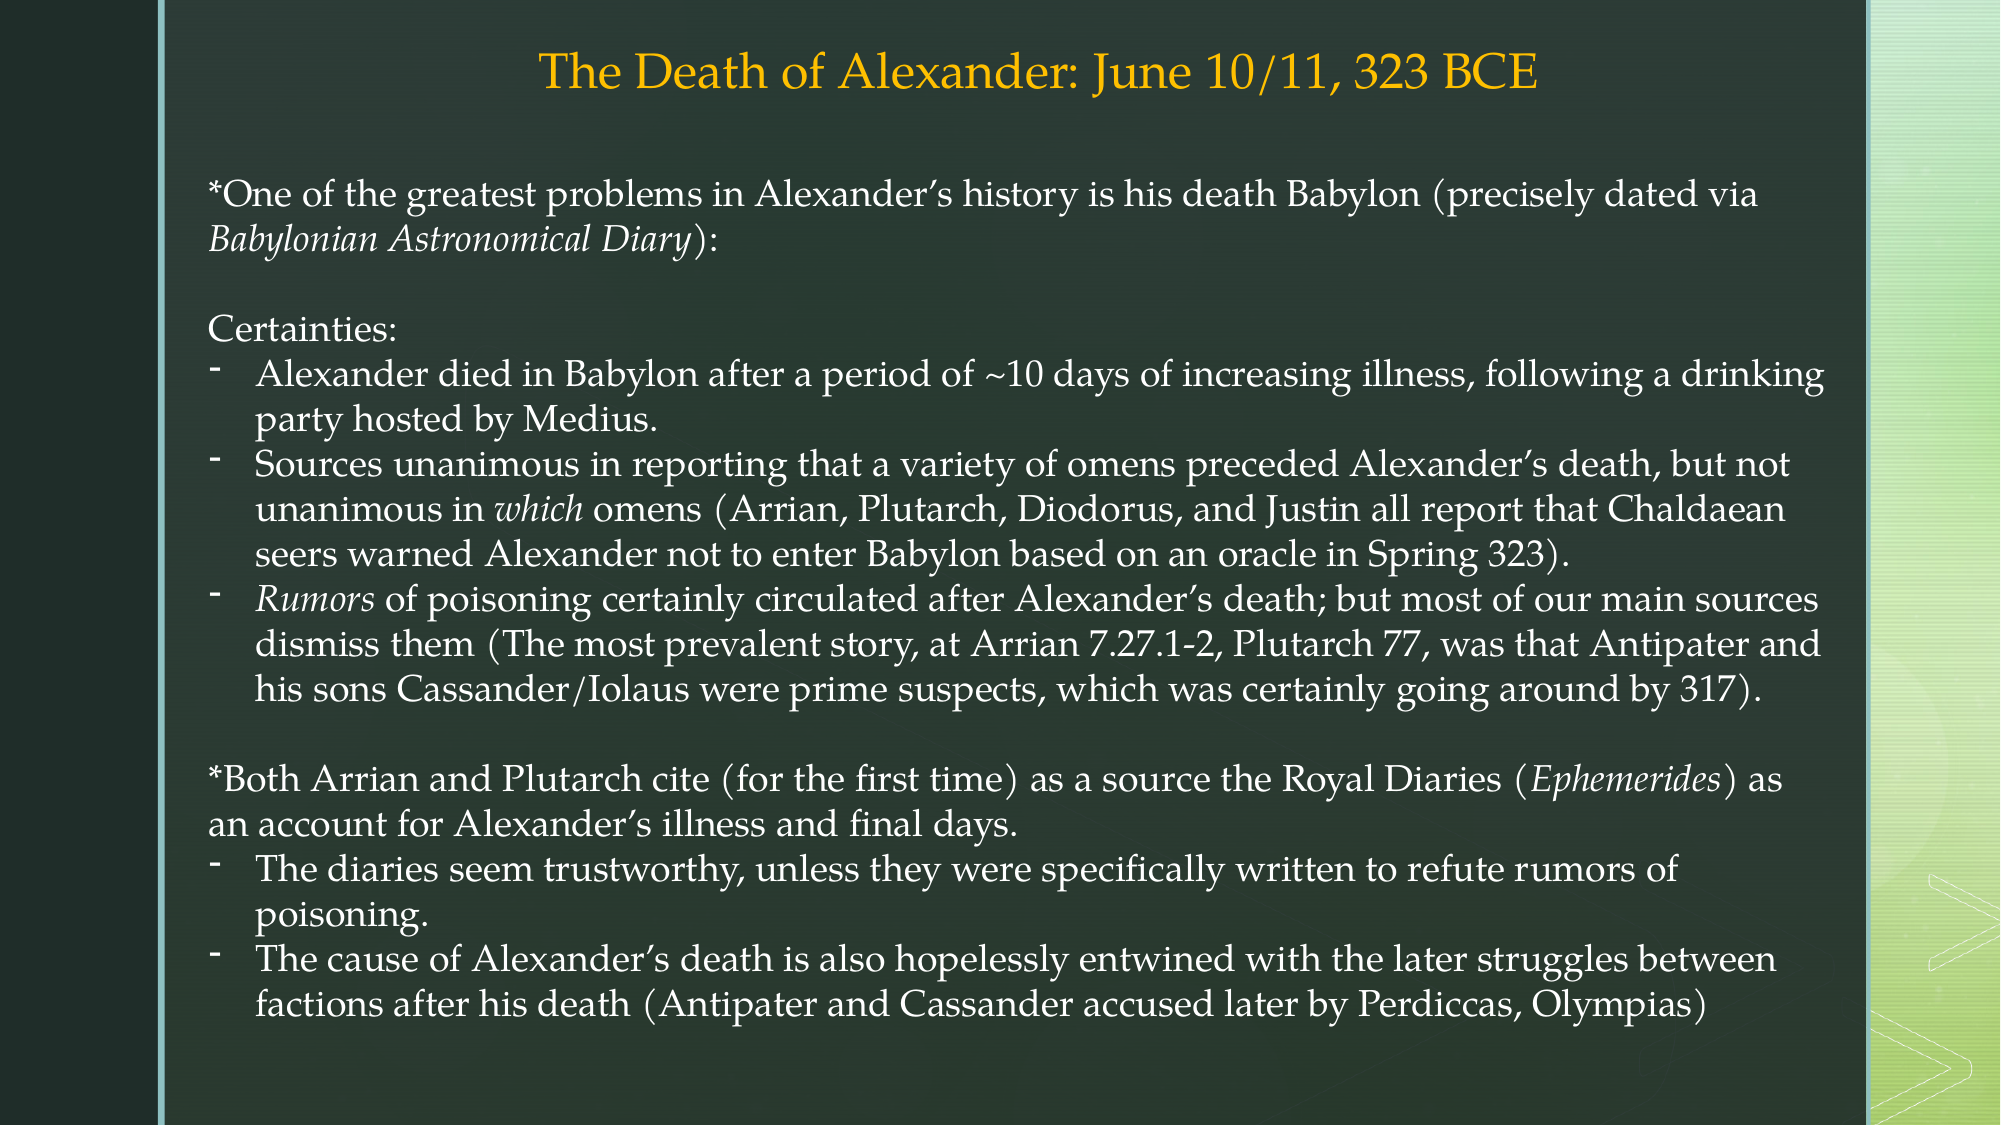

The Death of Alexander: June 10/11, 323 BCE
*One of the greatest problems in Alexander’s history is his death Babylon (precisely dated via Babylonian Astronomical Diary):

Certainties:
Alexander died in Babylon after a period of ~10 days of increasing illness, following a drinking party hosted by Medius.
Sources unanimous in reporting that a variety of omens preceded Alexander’s death, but not unanimous in which omens (Arrian, Plutarch, Diodorus, and Justin all report that Chaldaean seers warned Alexander not to enter Babylon based on an oracle in Spring 323).
Rumors of poisoning certainly circulated after Alexander’s death; but most of our main sources dismiss them (The most prevalent story, at Arrian 7.27.1-2, Plutarch 77, was that Antipater and his sons Cassander/Iolaus were prime suspects, which was certainly going around by 317).

*Both Arrian and Plutarch cite (for the first time) as a source the Royal Diaries (Ephemerides) as an account for Alexander’s illness and final days.
The diaries seem trustworthy, unless they were specifically written to refute rumors of poisoning.
The cause of Alexander’s death is also hopelessly entwined with the later struggles between factions after his death (Antipater and Cassander accused later by Perdiccas, Olympias)